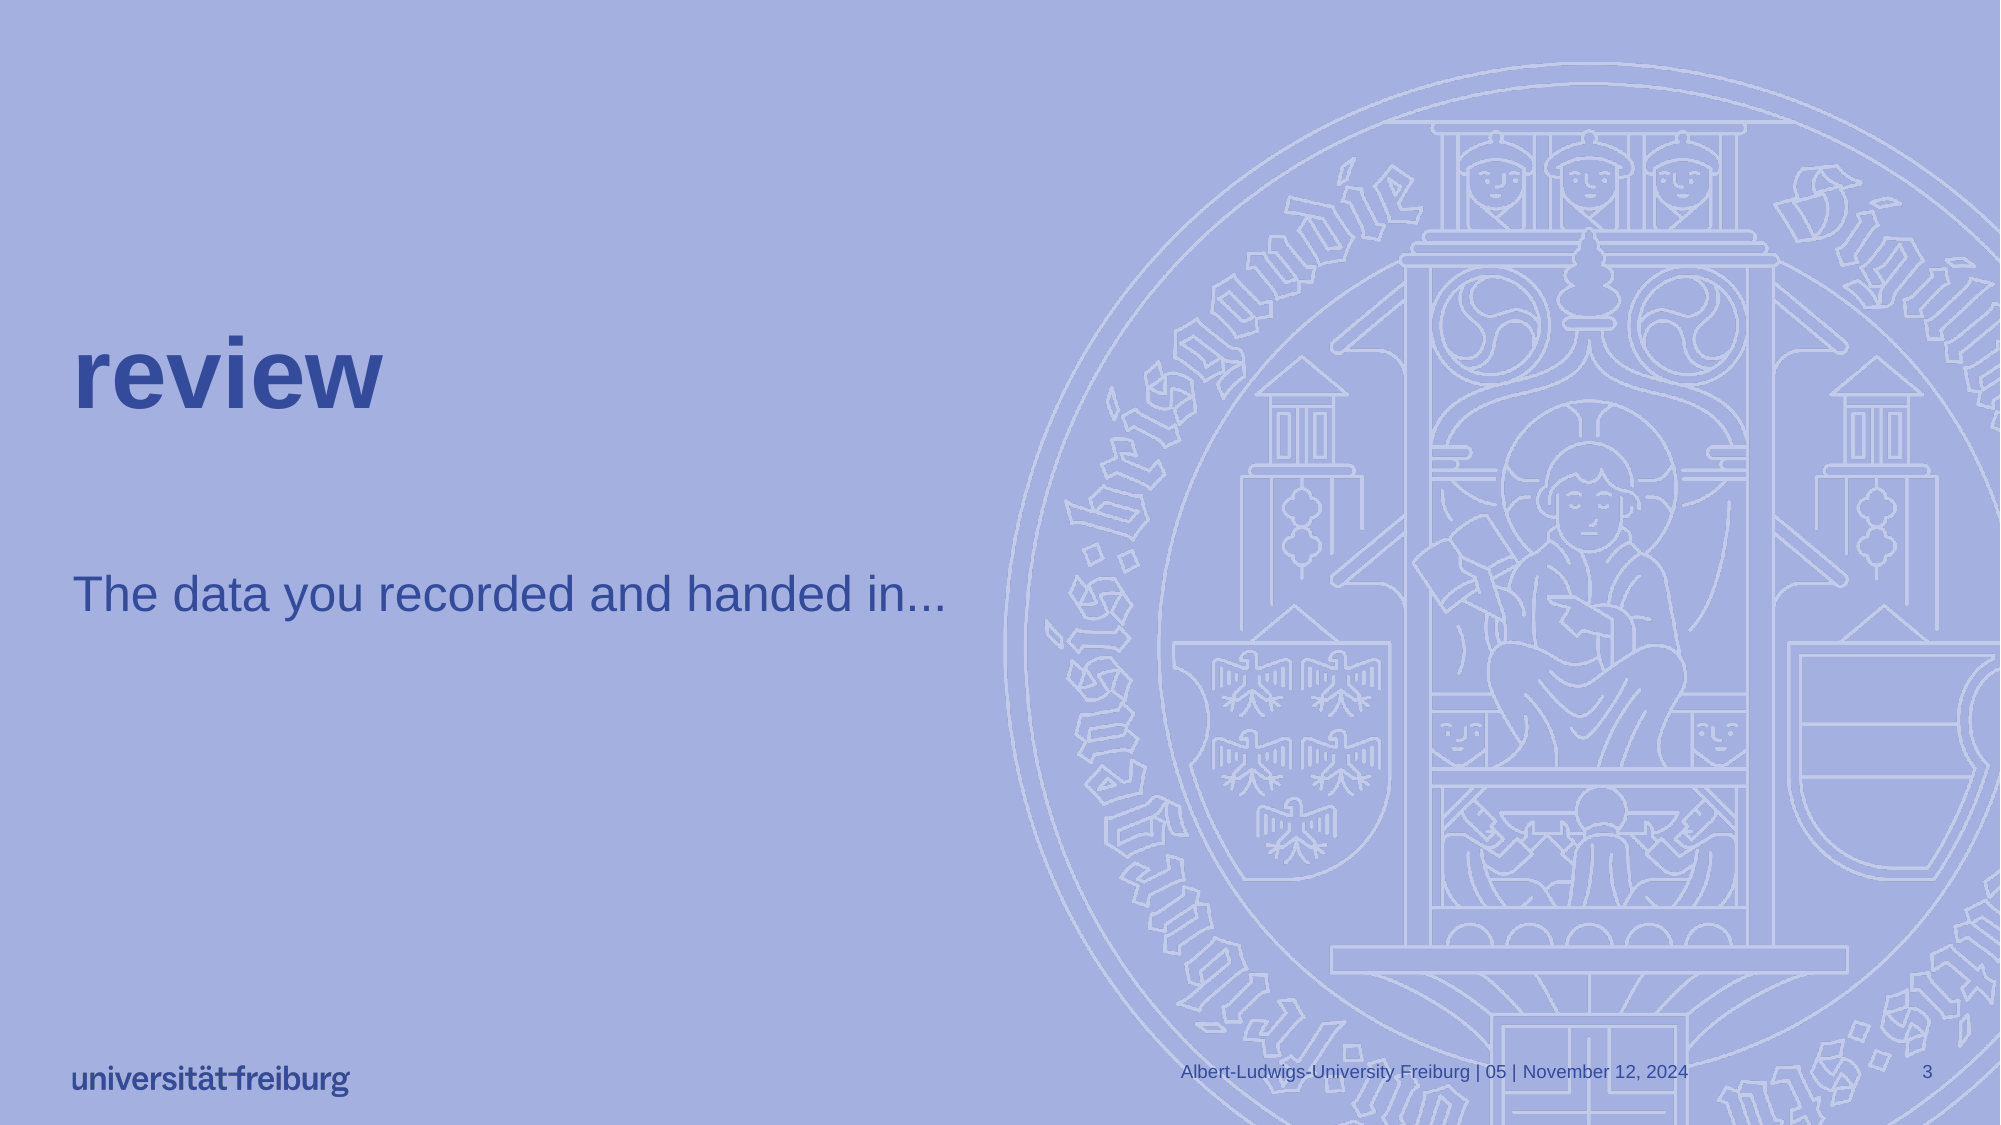

# review
The data you recorded and handed in...
Albert-Ludwigs-University Freiburg | 05 |
November 12, 2024
3